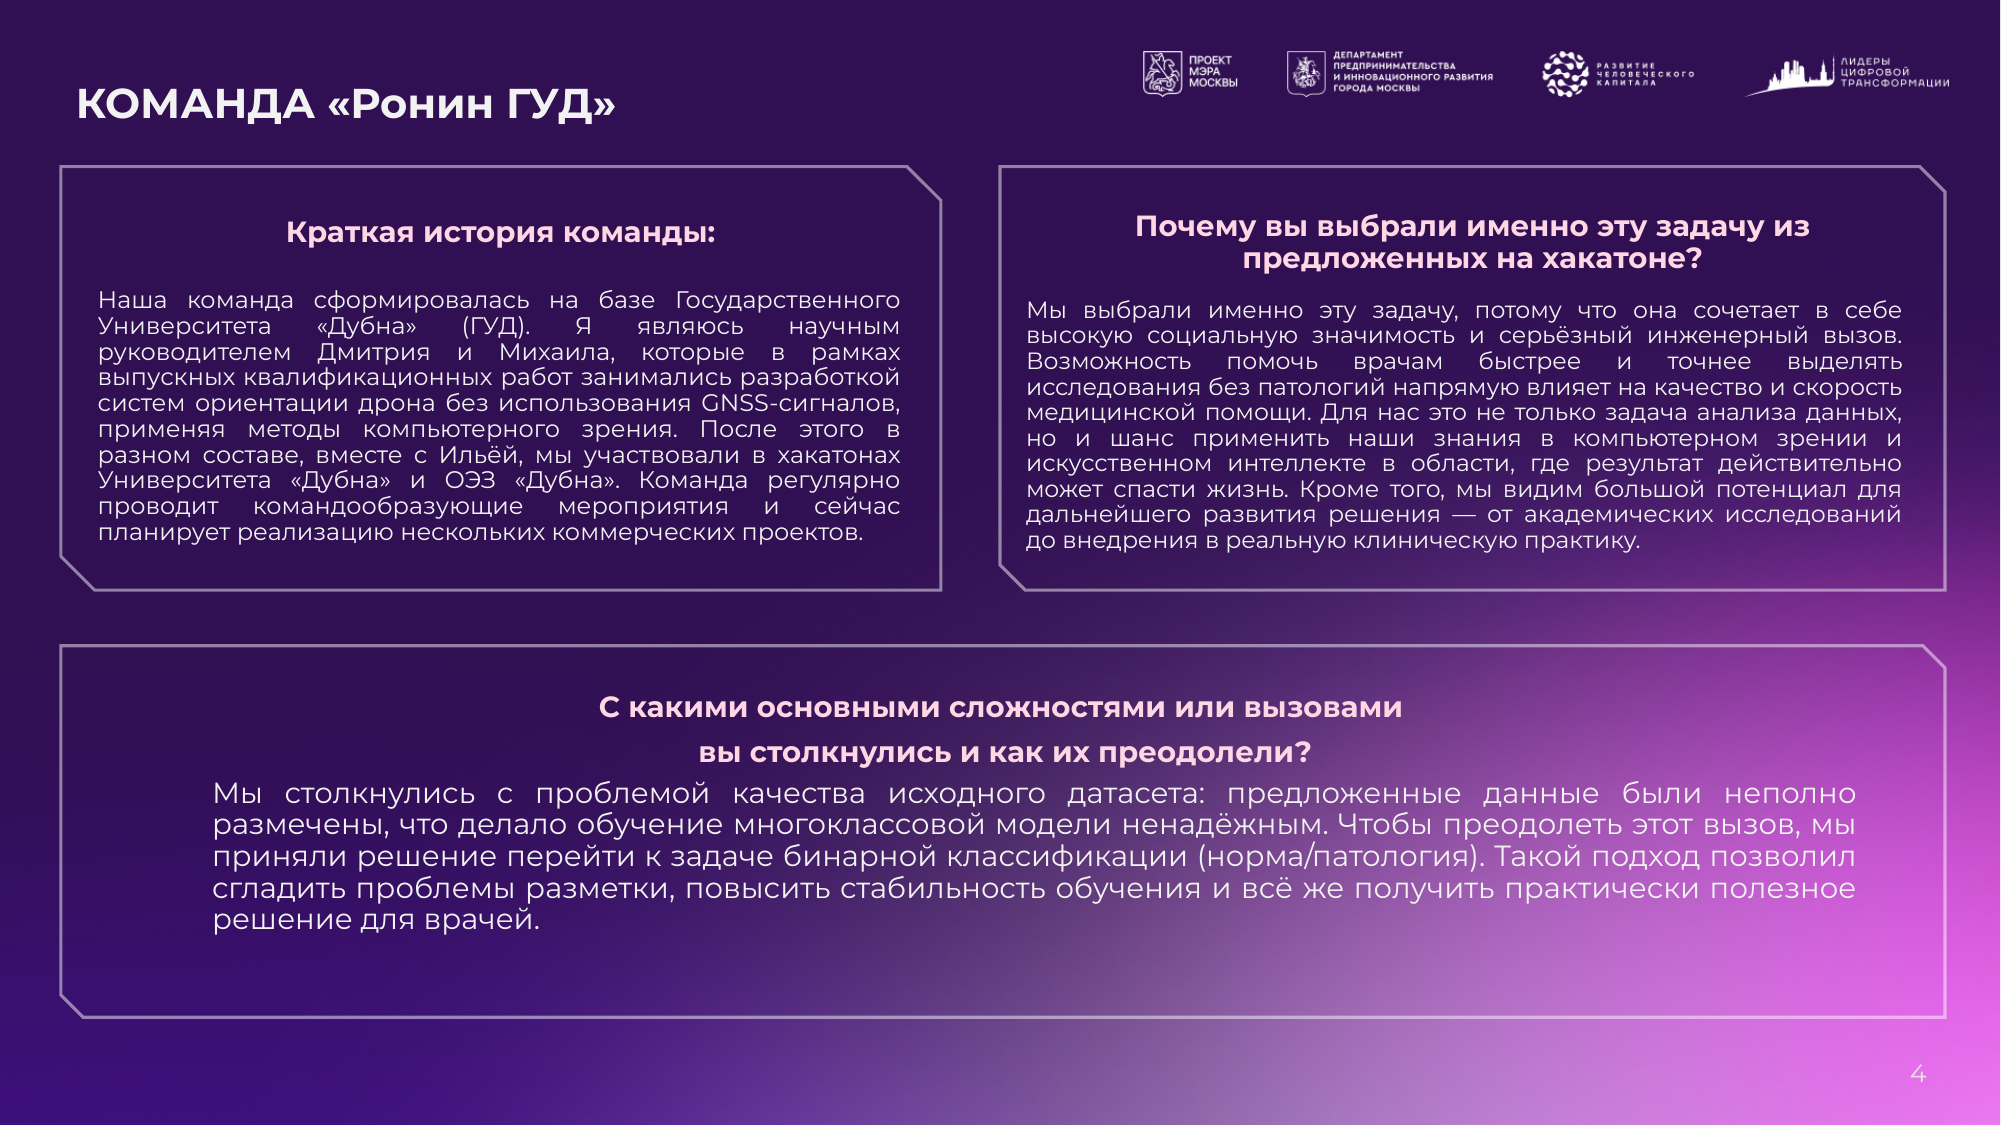

# КОМАНДА «Ронин ГУД»

Почему вы выбрали именно эту задачу из предложенных на хакатоне?
Краткая история команды:
Наша команда сформировалась на базе Государственного Университета «Дубна» (ГУД). Я являюсь научным руководителем Дмитрия и Михаила, которые в рамках выпускных квалификационных работ занимались разработкой систем ориентации дрона без использования GNSS-сигналов, применяя методы компьютерного зрения. После этого в разном составе, вместе с Ильёй, мы участвовали в хакатонах Университета «Дубна» и ОЭЗ «Дубна». Команда регулярно проводит командообразующие мероприятия и сейчас планирует реализацию нескольких коммерческих проектов.
Мы выбрали именно эту задачу, потому что она сочетает в себе высокую социальную значимость и серьёзный инженерный вызов. Возможность помочь врачам быстрее и точнее выделять исследования без патологий напрямую влияет на качество и скорость медицинской помощи. Для нас это не только задача анализа данных, но и шанс применить наши знания в компьютерном зрении и искусственном интеллекте в области, где результат действительно может спасти жизнь. Кроме того, мы видим большой потенциал для дальнейшего развития решения — от академических исследований до внедрения в реальную клиническую практику.

С какими основными сложностями или вызовами
вы столкнулись и как их преодолели?
Мы столкнулись с проблемой качества исходного датасета: предложенные данные были неполно размечены, что делало обучение многоклассовой модели ненадёжным. Чтобы преодолеть этот вызов, мы приняли решение перейти к задаче бинарной классификации (норма/патология). Такой подход позволил сгладить проблемы разметки, повысить стабильность обучения и всё же получить практически полезное решение для врачей.

4